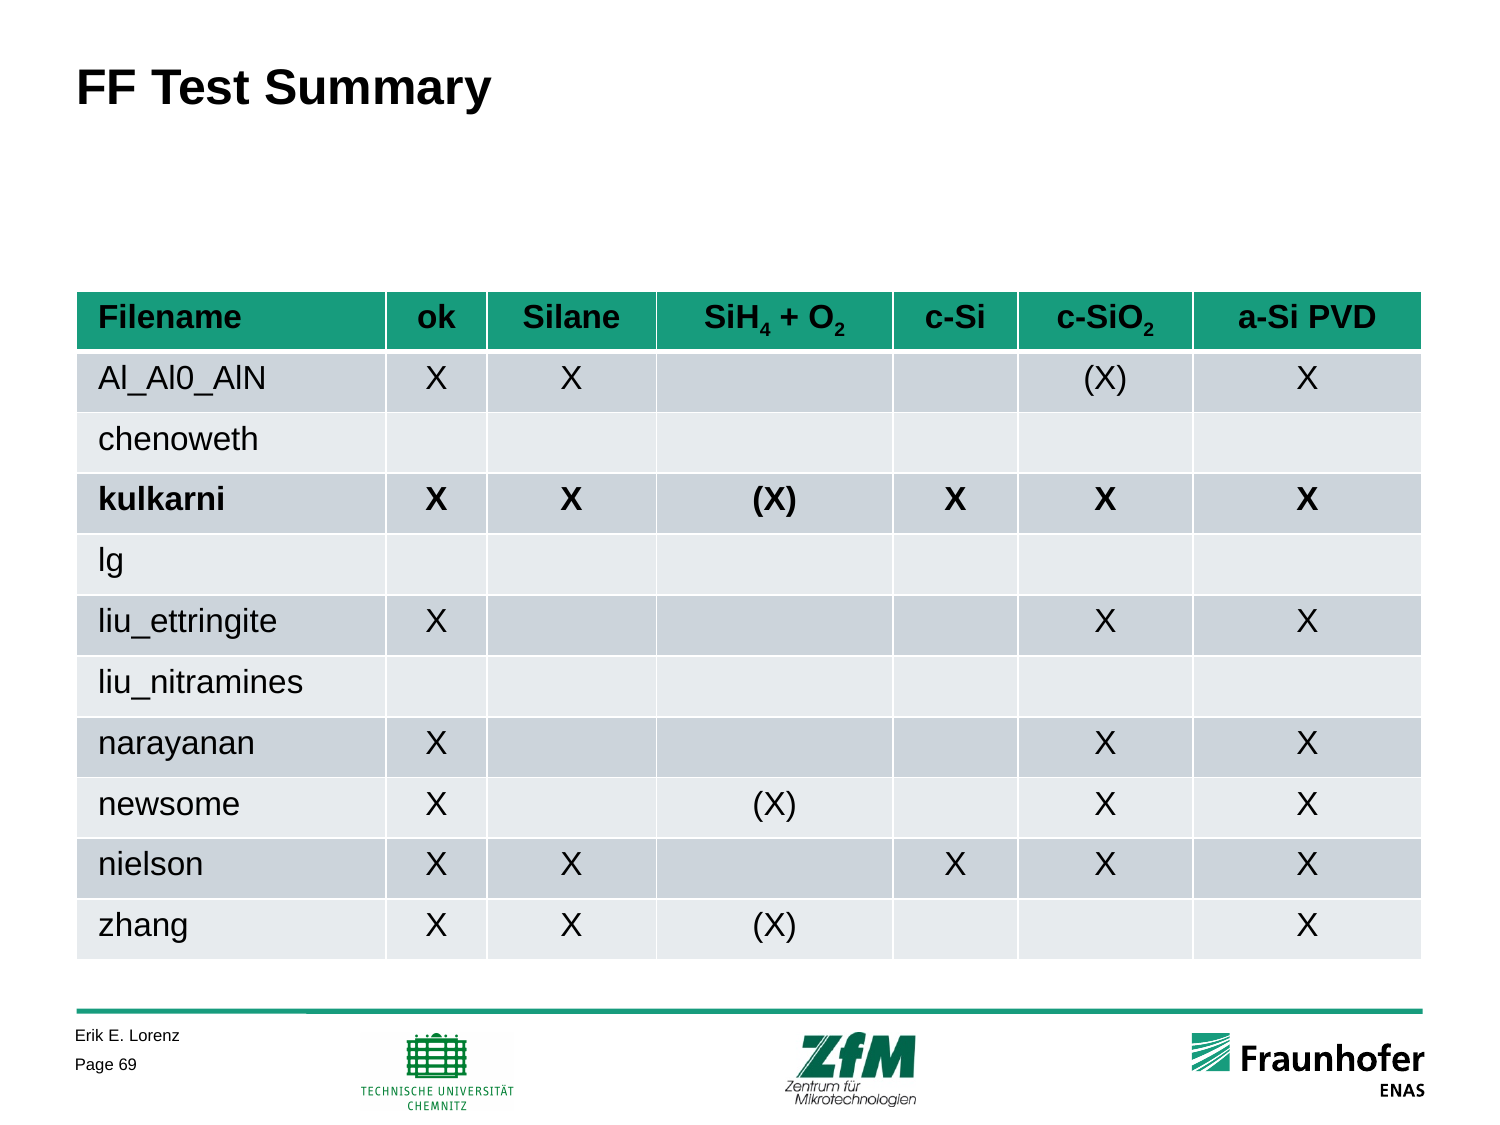

# FF Test Summary
| Filename | ok | Silane | SiH4 + O2 | c-Si | c-SiO2 | a-Si PVD |
| --- | --- | --- | --- | --- | --- | --- |
| Al\_Al0\_AlN | X | X |  |  | (X) | X |
| chenoweth |  |  |  |  |  |  |
| kulkarni | X | X | (X) | X | X | X |
| lg |  |  |  |  |  |  |
| liu\_ettringite | X |  |  |  | X | X |
| liu\_nitramines |  |  |  |  |  |  |
| narayanan | X |  |  |  | X | X |
| newsome | X |  | (X) |  | X | X |
| nielson | X | X |  | X | X | X |
| zhang | X | X | (X) |  |  | X |